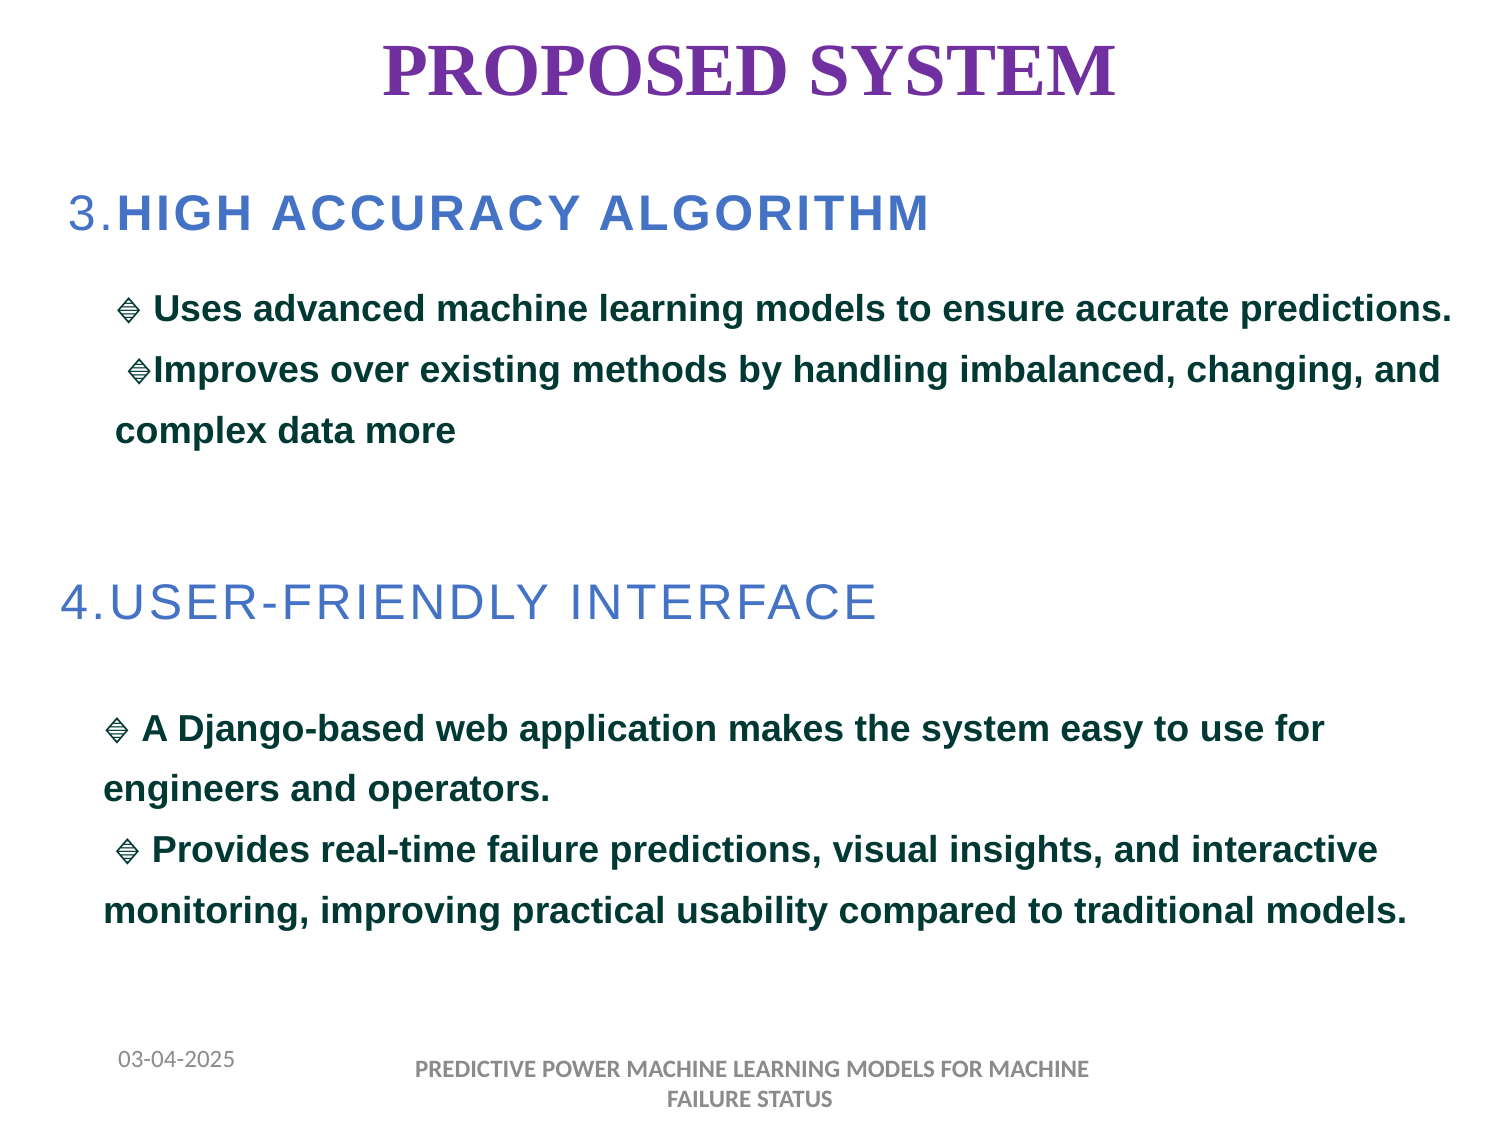

# PROPOSED SYSTEM
3.HIGH ACCURACY ALGORITHM

🔹 Uses advanced machine learning models to ensure accurate predictions.
 🔹Improves over existing methods by handling imbalanced, changing, and complex data more

      4.USER-FRIENDLY INTERFACE

🔹 A Django-based web application makes the system easy to use for engineers and operators.
 🔹 Provides real-time failure predictions, visual insights, and interactive monitoring, improving practical usability compared to traditional models.

03-04-2025

12
 PREDICTIVE POWER MACHINE LEARNING MODELS FOR MACHINE FAILURE STATUS